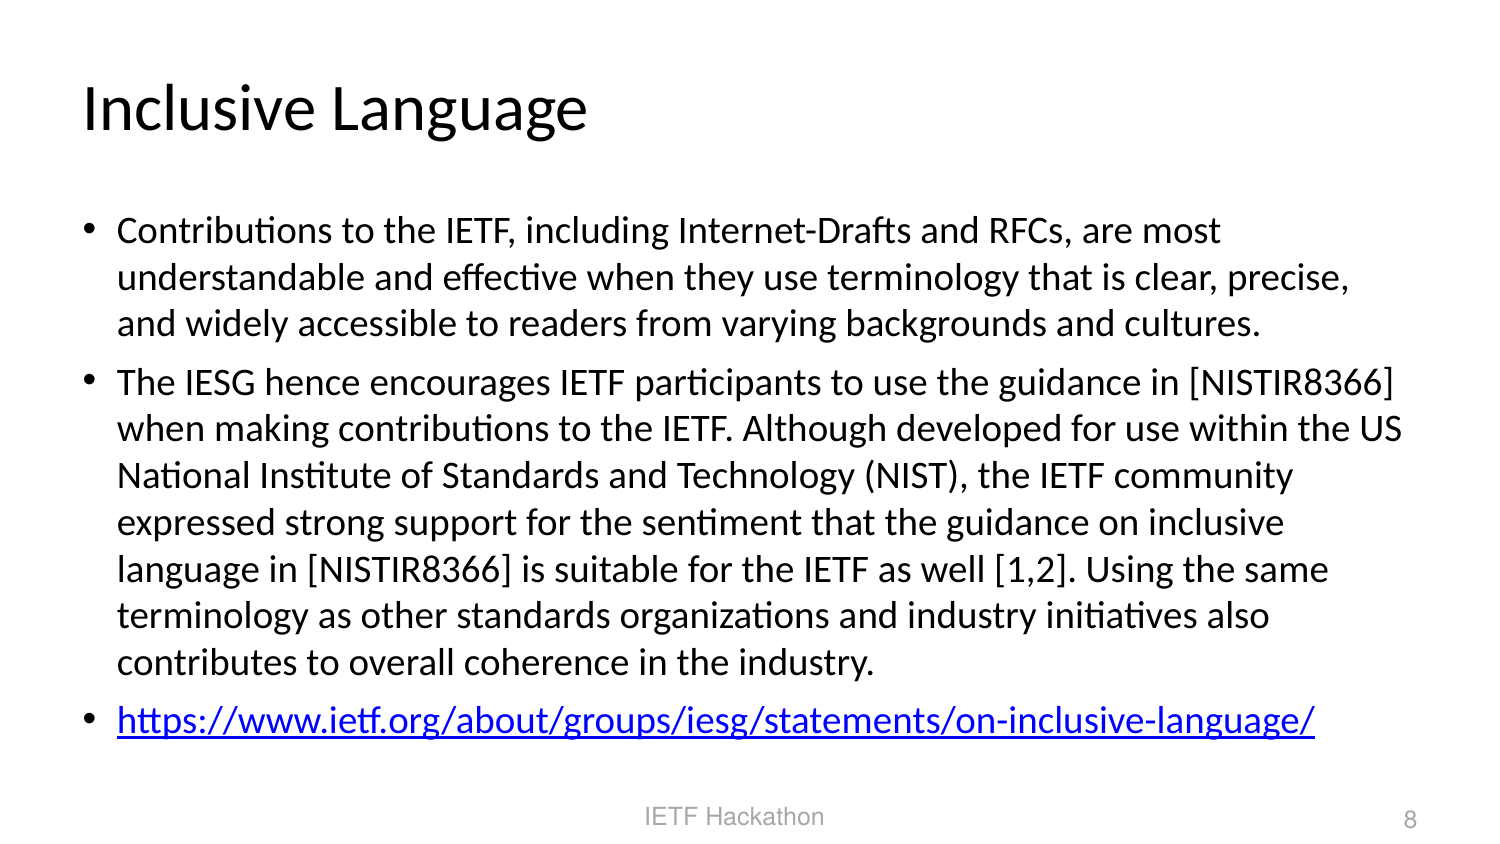

# Inclusive Language
Contributions to the IETF, including Internet-Drafts and RFCs, are most understandable and effective when they use terminology that is clear, precise, and widely accessible to readers from varying backgrounds and cultures.
The IESG hence encourages IETF participants to use the guidance in [NISTIR8366] when making contributions to the IETF. Although developed for use within the US National Institute of Standards and Technology (NIST), the IETF community expressed strong support for the sentiment that the guidance on inclusive language in [NISTIR8366] is suitable for the IETF as well [1,2]. Using the same terminology as other standards organizations and industry initiatives also contributes to overall coherence in the industry.
https://www.ietf.org/about/groups/iesg/statements/on-inclusive-language/

8